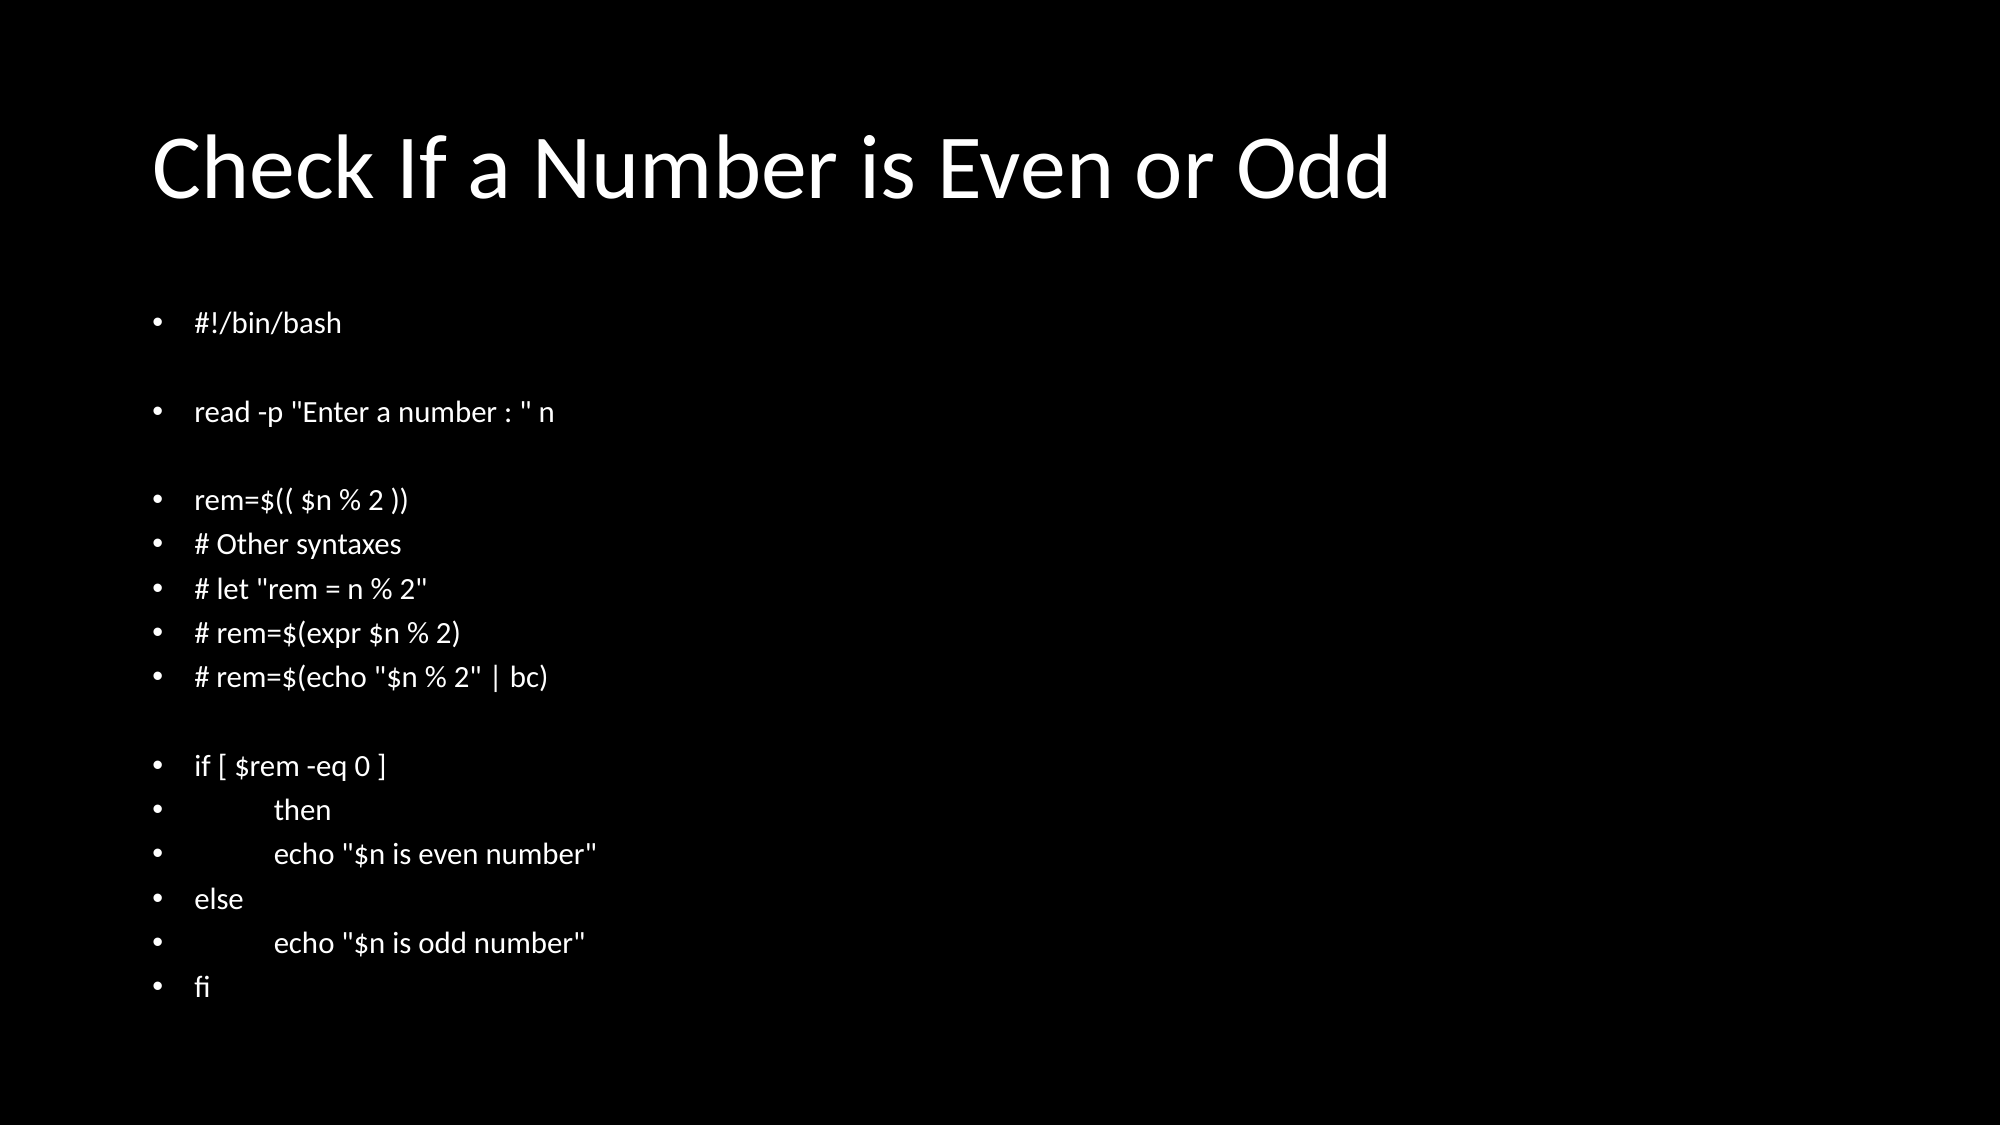

# Check If a Number is Even or Odd
#!/bin/bash

read -p "Enter a number : " n

rem=$(( $n % 2 ))
# Other syntaxes
# let "rem = n % 2"
# rem=$(expr $n % 2)
# rem=$(echo "$n % 2" | bc)

if [ $rem -eq 0 ]
	then
		echo "$n is even number"
else
		echo "$n is odd number"
fi